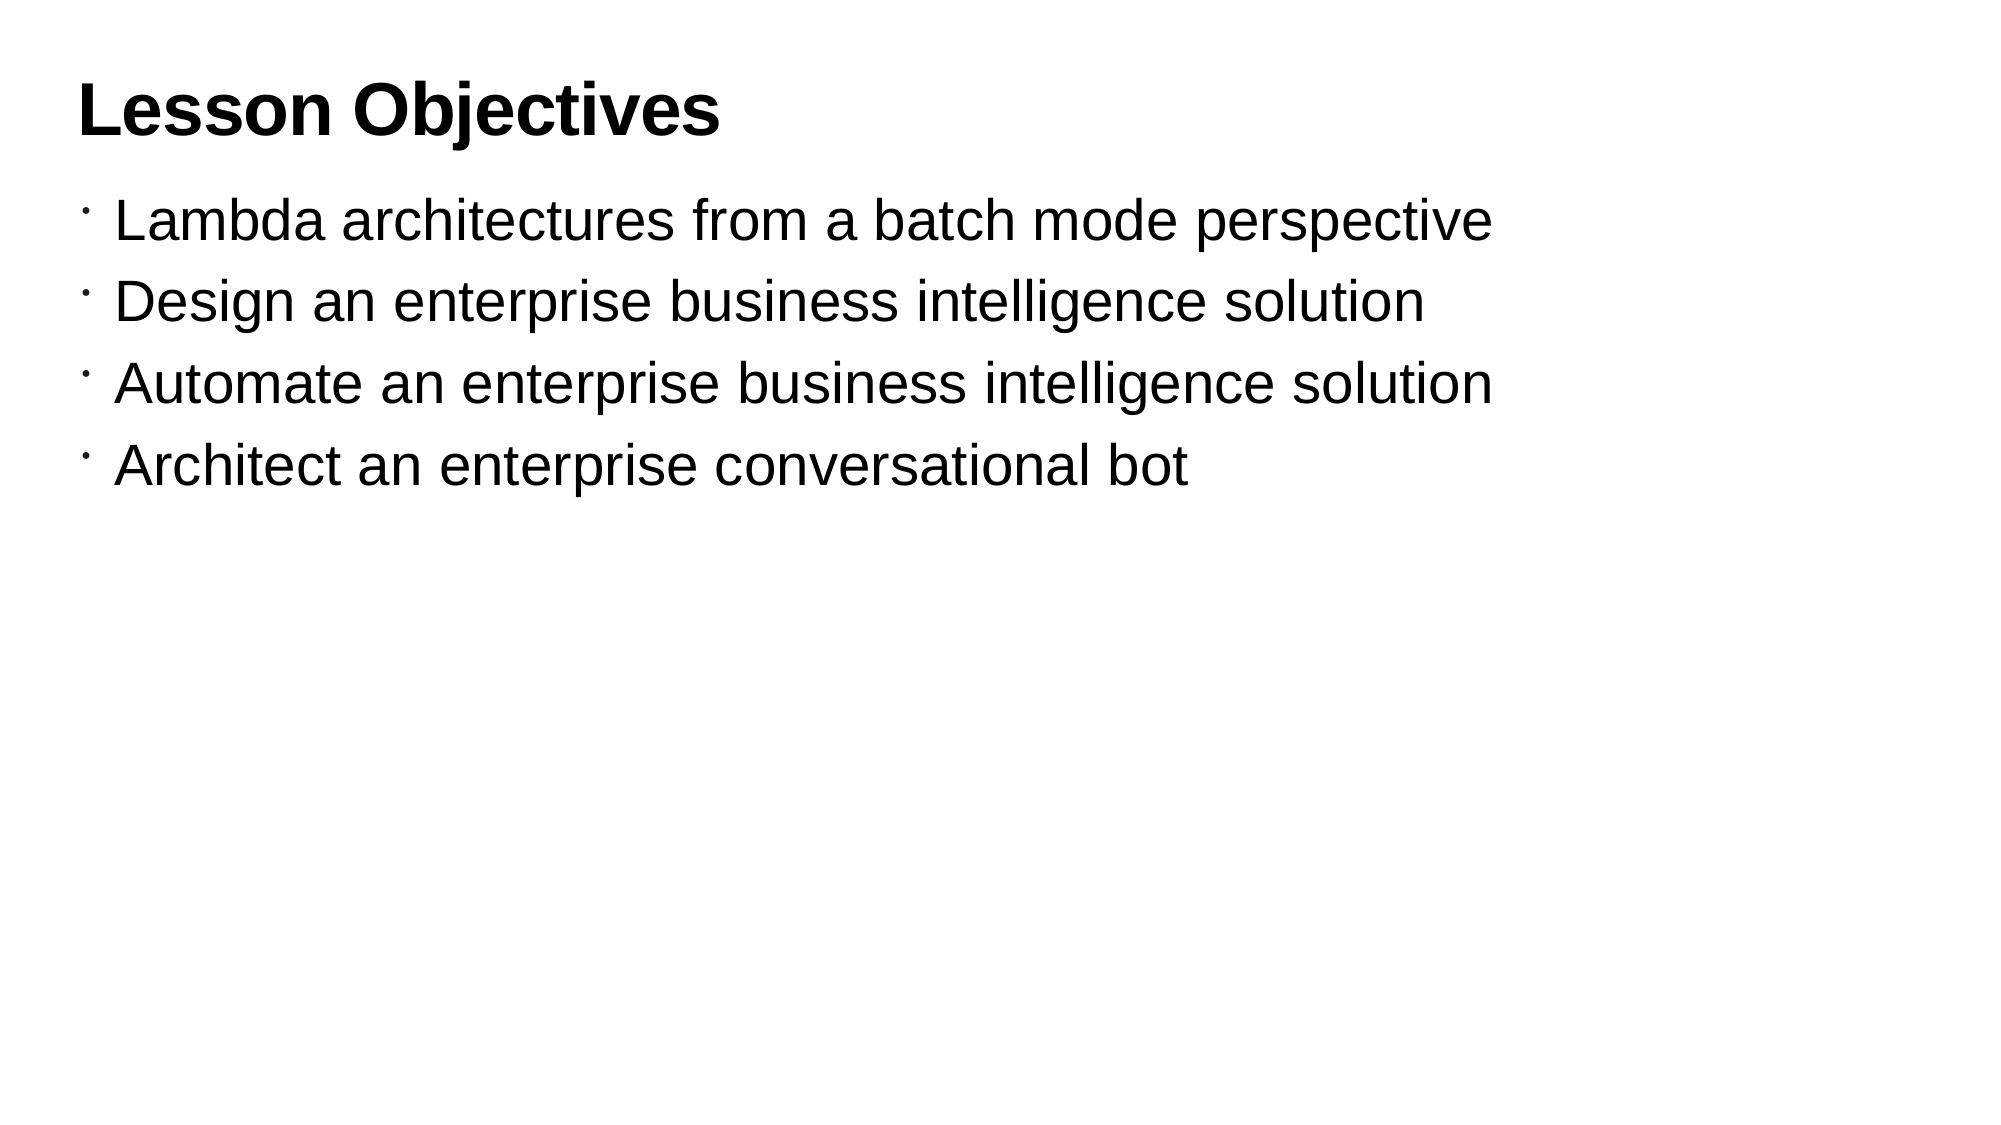

# Lesson Objectives
Lambda architectures from a batch mode perspective
Design an enterprise business intelligence solution
Automate an enterprise business intelligence solution
Architect an enterprise conversational bot